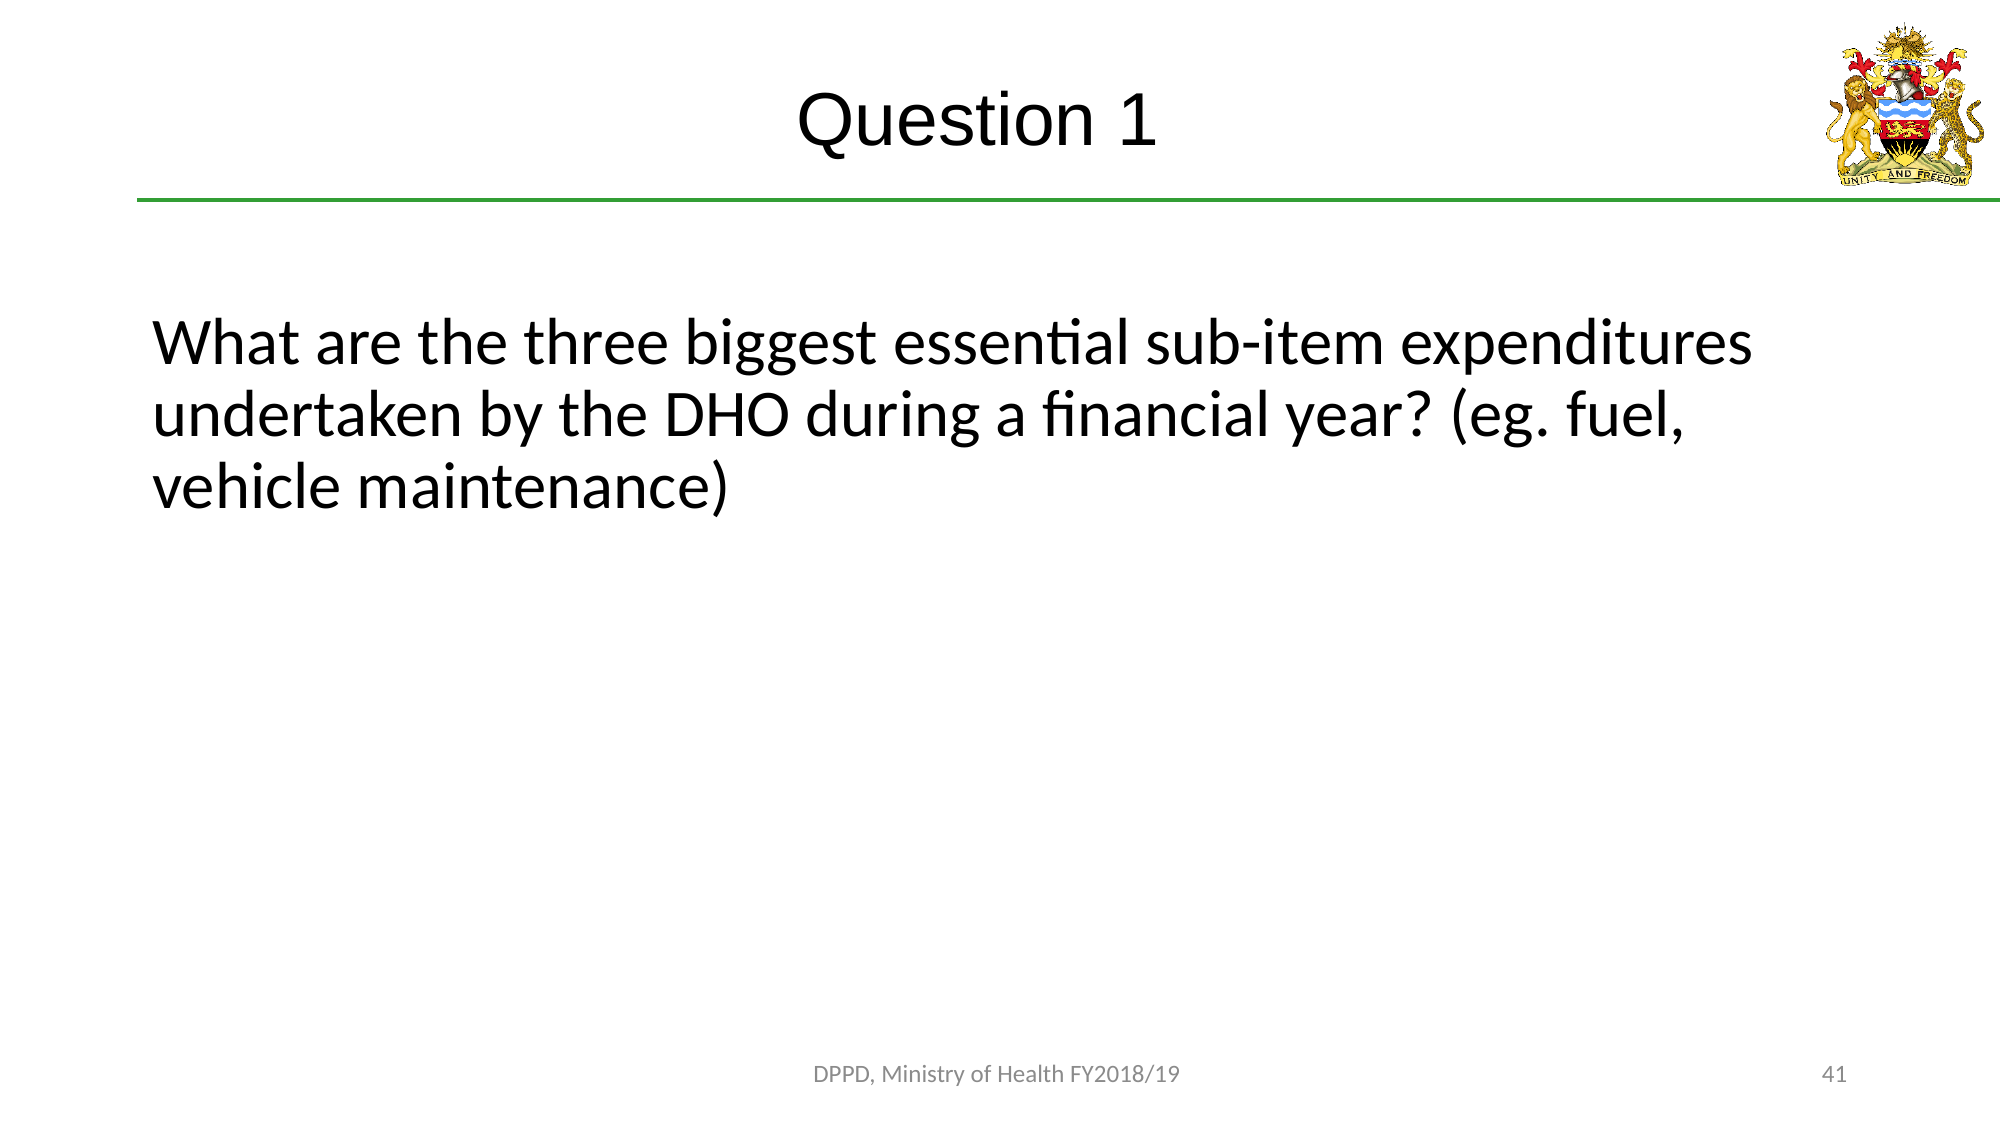

# Question 1
What are the three biggest essential sub-item expenditures undertaken by the DHO during a financial year? (eg. fuel, vehicle maintenance)
DPPD, Ministry of Health FY2018/19
41